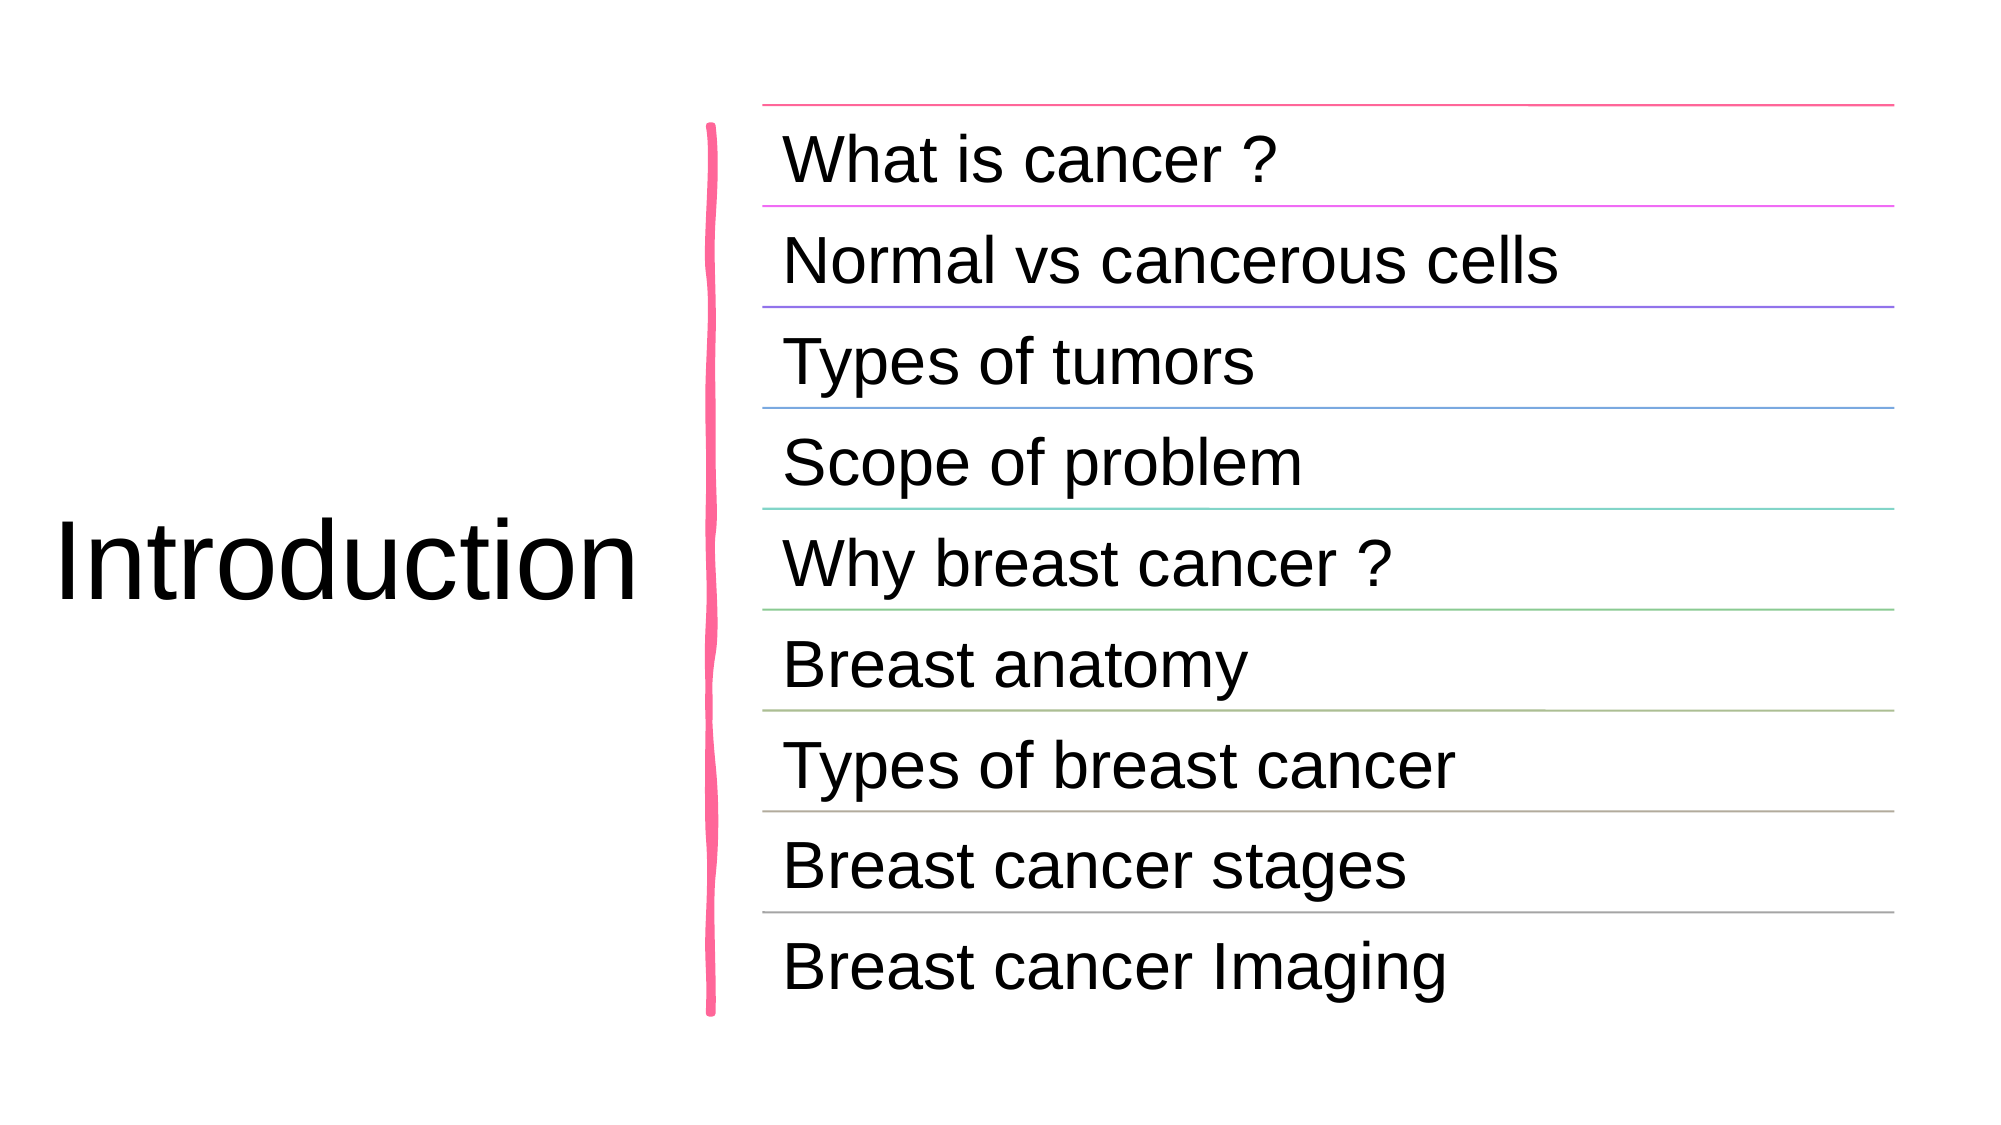

What is cancer ?
Normal vs cancerous cells
Types of tumors
Scope of problem
Why breast cancer ?
Breast anatomy
Types of breast cancer
Breast cancer stages
Breast cancer Imaging
# Introduction